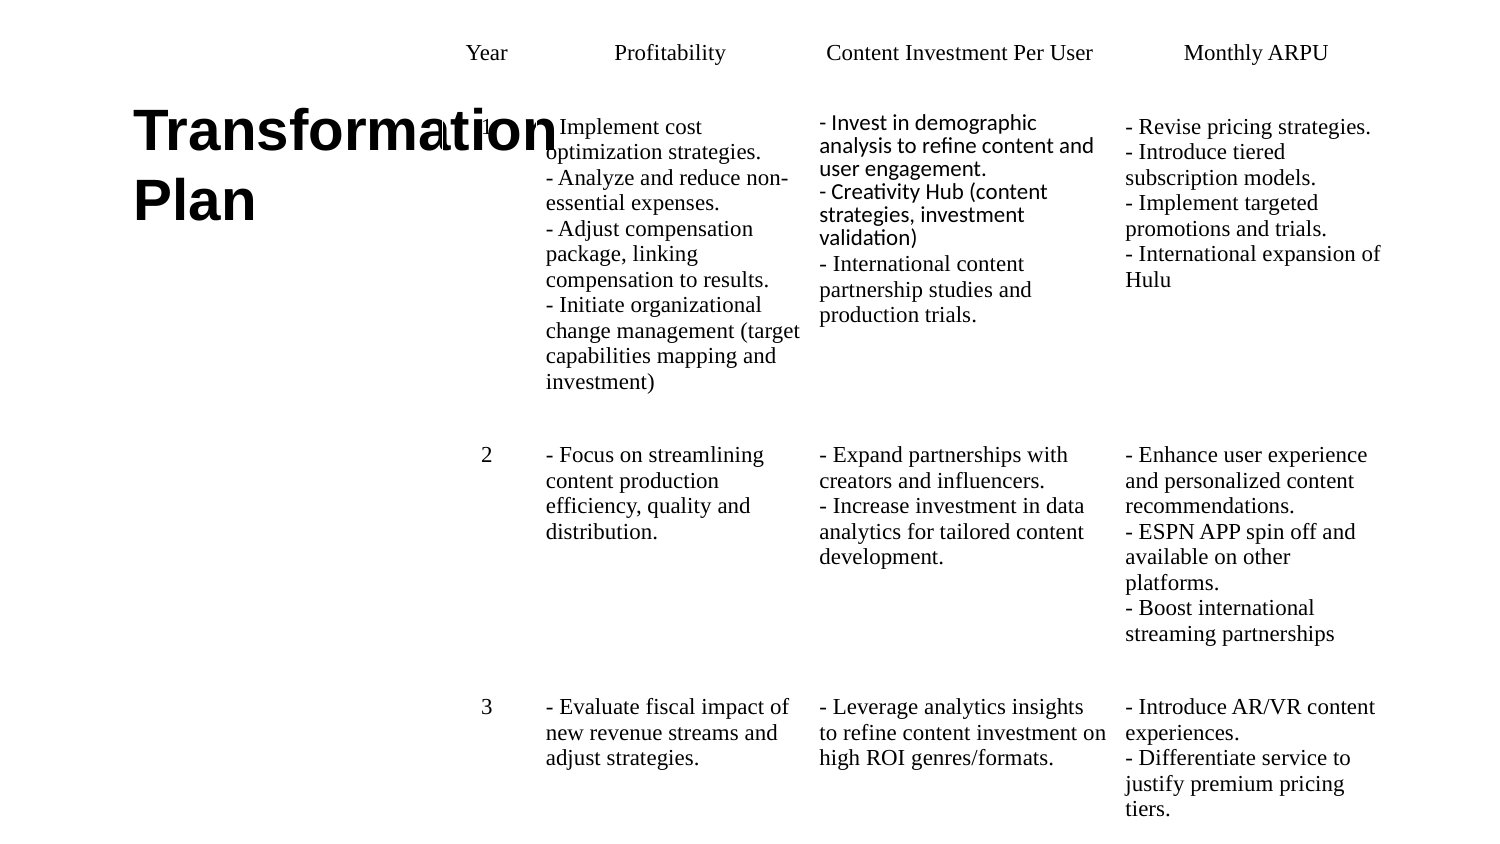

| Year | Profitability | Content Investment Per User | Monthly ARPU |
| --- | --- | --- | --- |
| 1 | - Implement cost optimization strategies.  - Analyze and reduce non-essential expenses.  - Adjust compensation package, linking compensation to results.  - Initiate organizational change management (target capabilities mapping and investment) | - Invest in demographic analysis to refine content and user engagement.   - Creativity Hub (content strategies, investment validation)  - International content partnership studies and production trials. | - Revise pricing strategies.  - Introduce tiered subscription models.  - Implement targeted promotions and trials.  - International expansion of Hulu |
| 2 | - Focus on streamlining content production efficiency, quality and distribution. | - Expand partnerships with creators and influencers.  - Increase investment in data analytics for tailored content development. | - Enhance user experience and personalized content recommendations.  - ESPN APP spin off and available on other platforms.  - Boost international streaming partnerships |
| 3 | - Evaluate fiscal impact of new revenue streams and adjust strategies. | - Leverage analytics insights to refine content investment on high ROI genres/formats. | - Introduce AR/VR content experiences.  - Differentiate service to justify premium pricing tiers. |
| 4 | - Expand into new geographic markets with tailored strategies.  - Strengthen Disney's market position. | - Invest in technologies and storytelling for next-gen content experiences.  - Focus on genres and formats that offer the best ROI. | - Develop cross-platform bundles (streaming services, theme parks, merchandise)- Increase overall revenue per user. |
| 5 | - Focus on ESG principles in content production and corporate operations.  - Secure sustainable growth. | - Establish Disney as a leader in sustainable and socially responsible content creation.  - Enhance brand loyalty and attract a socially conscious audience. | - Optimize pricing and subscription models based on market analysis and user feedback.  - Ensure competitive positioning and user satisfaction. |
# Transformation Plan